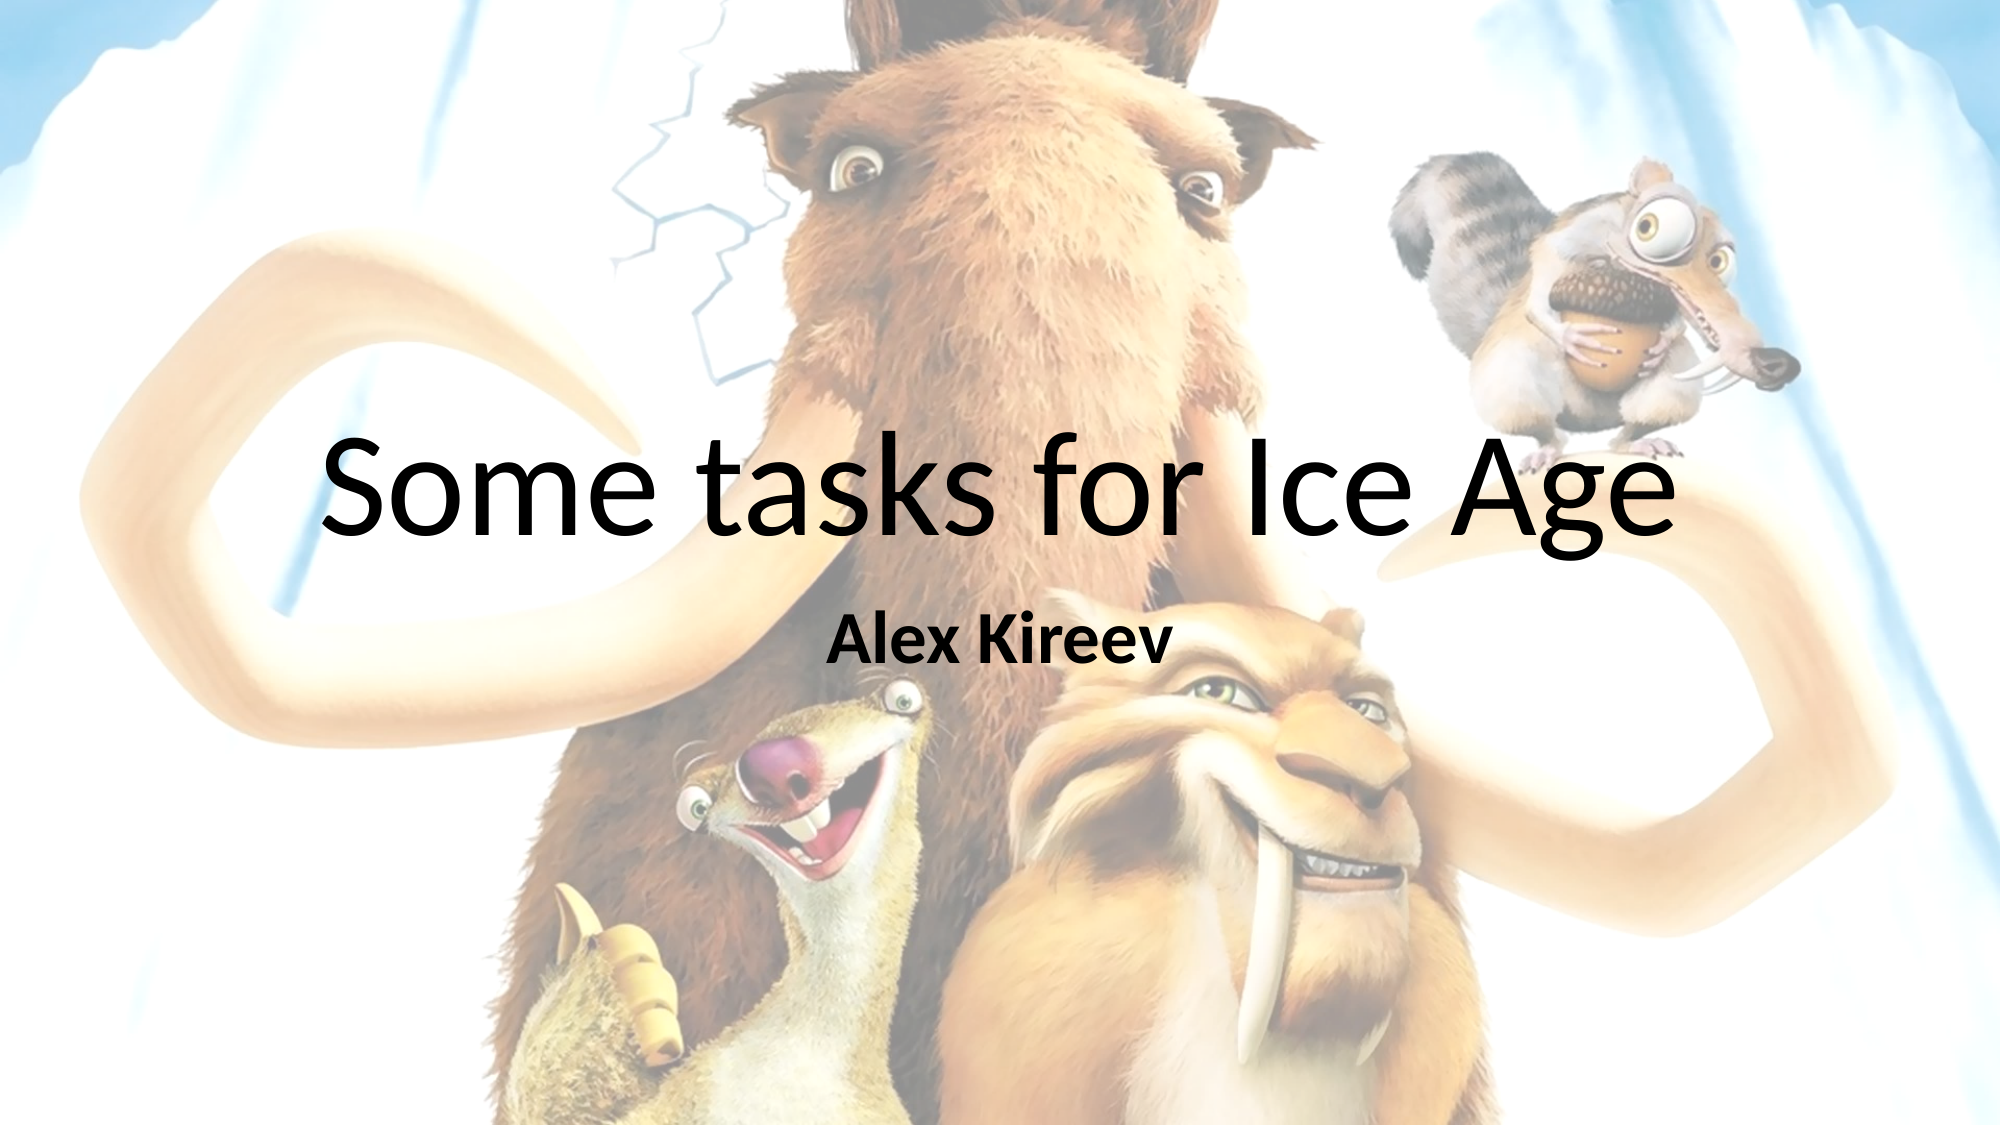

# Some tasks for Ice Age
Alex Kireev